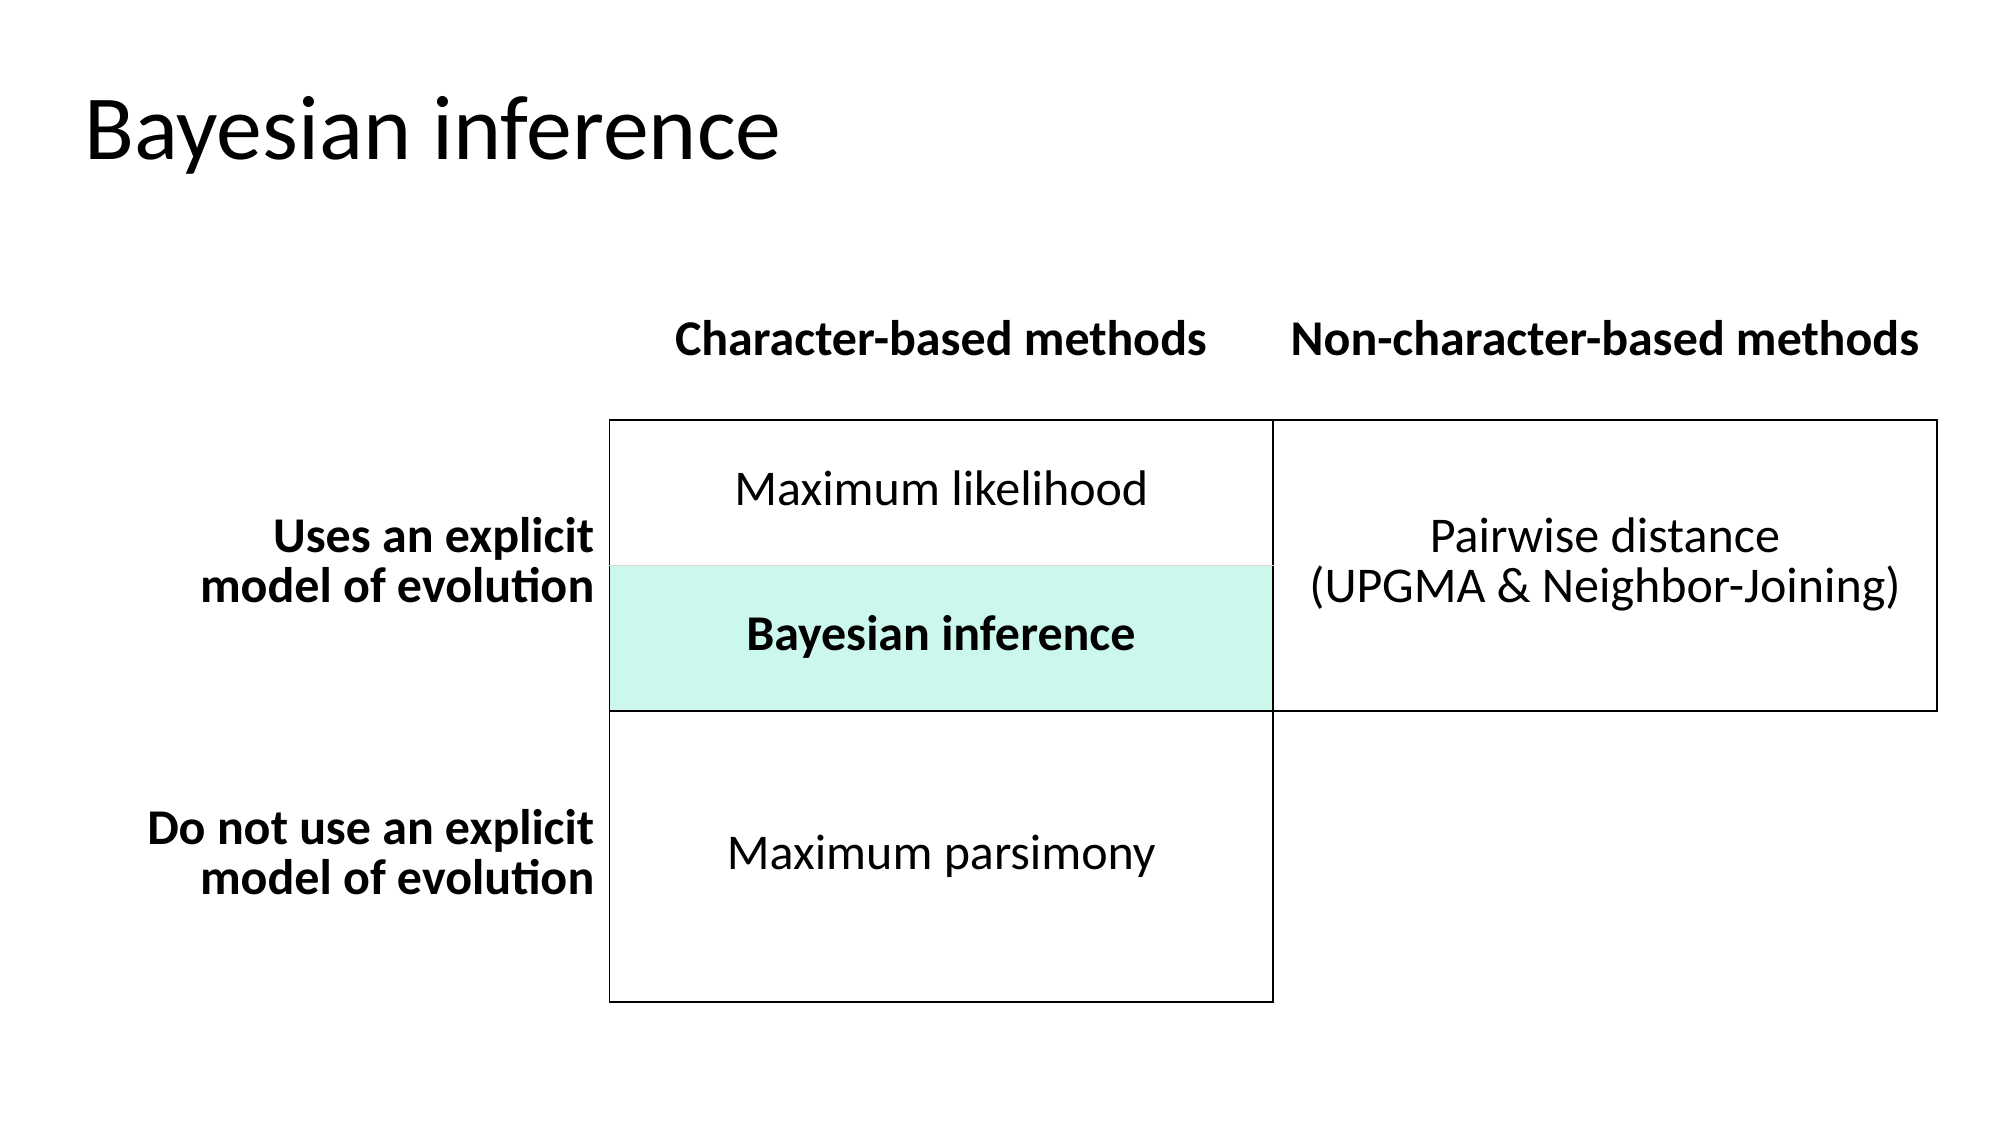

Bayesian inference
|  | Character-based methods | Non-character-based methods |
| --- | --- | --- |
| Uses an explicit model of evolution | Maximum likelihood | Pairwise distance (UPGMA & Neighbor-Joining) |
|  | Bayesian inference |  |
| Do not use an explicit model of evolution | Maximum parsimony |  |